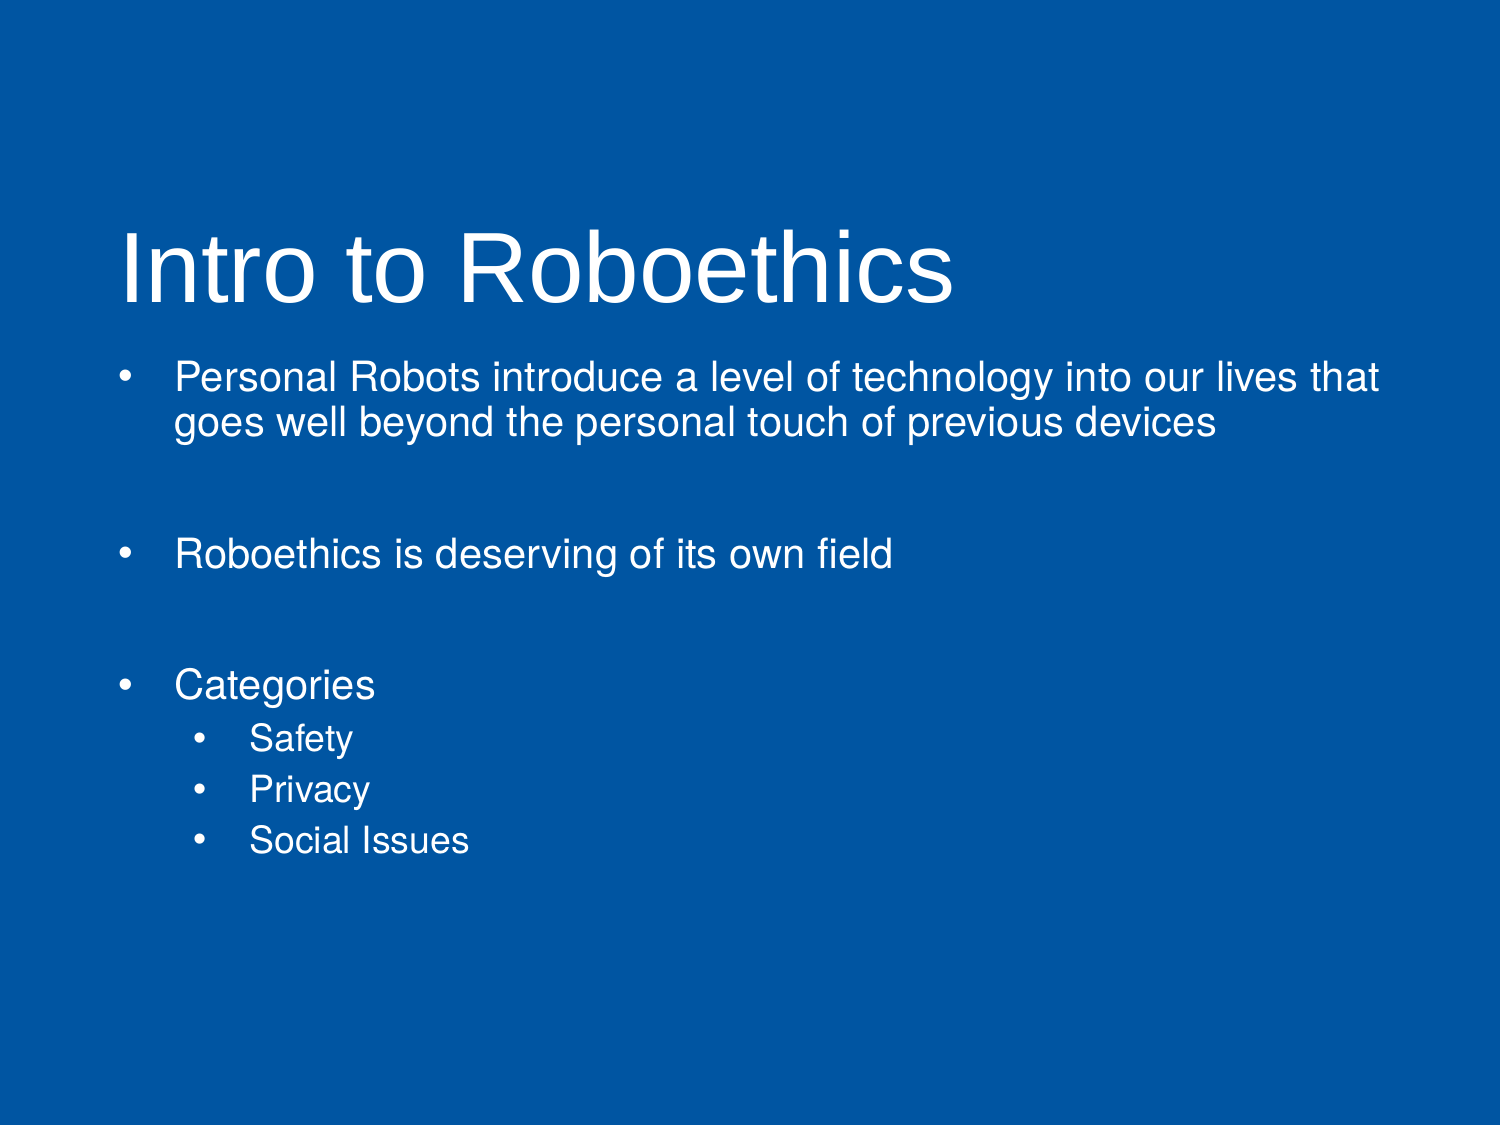

# Intro to Roboethics
Personal Robots introduce a level of technology into our lives that goes well beyond the personal touch of previous devices

Roboethics is deserving of its own field

Categories
Safety
Privacy
Social Issues